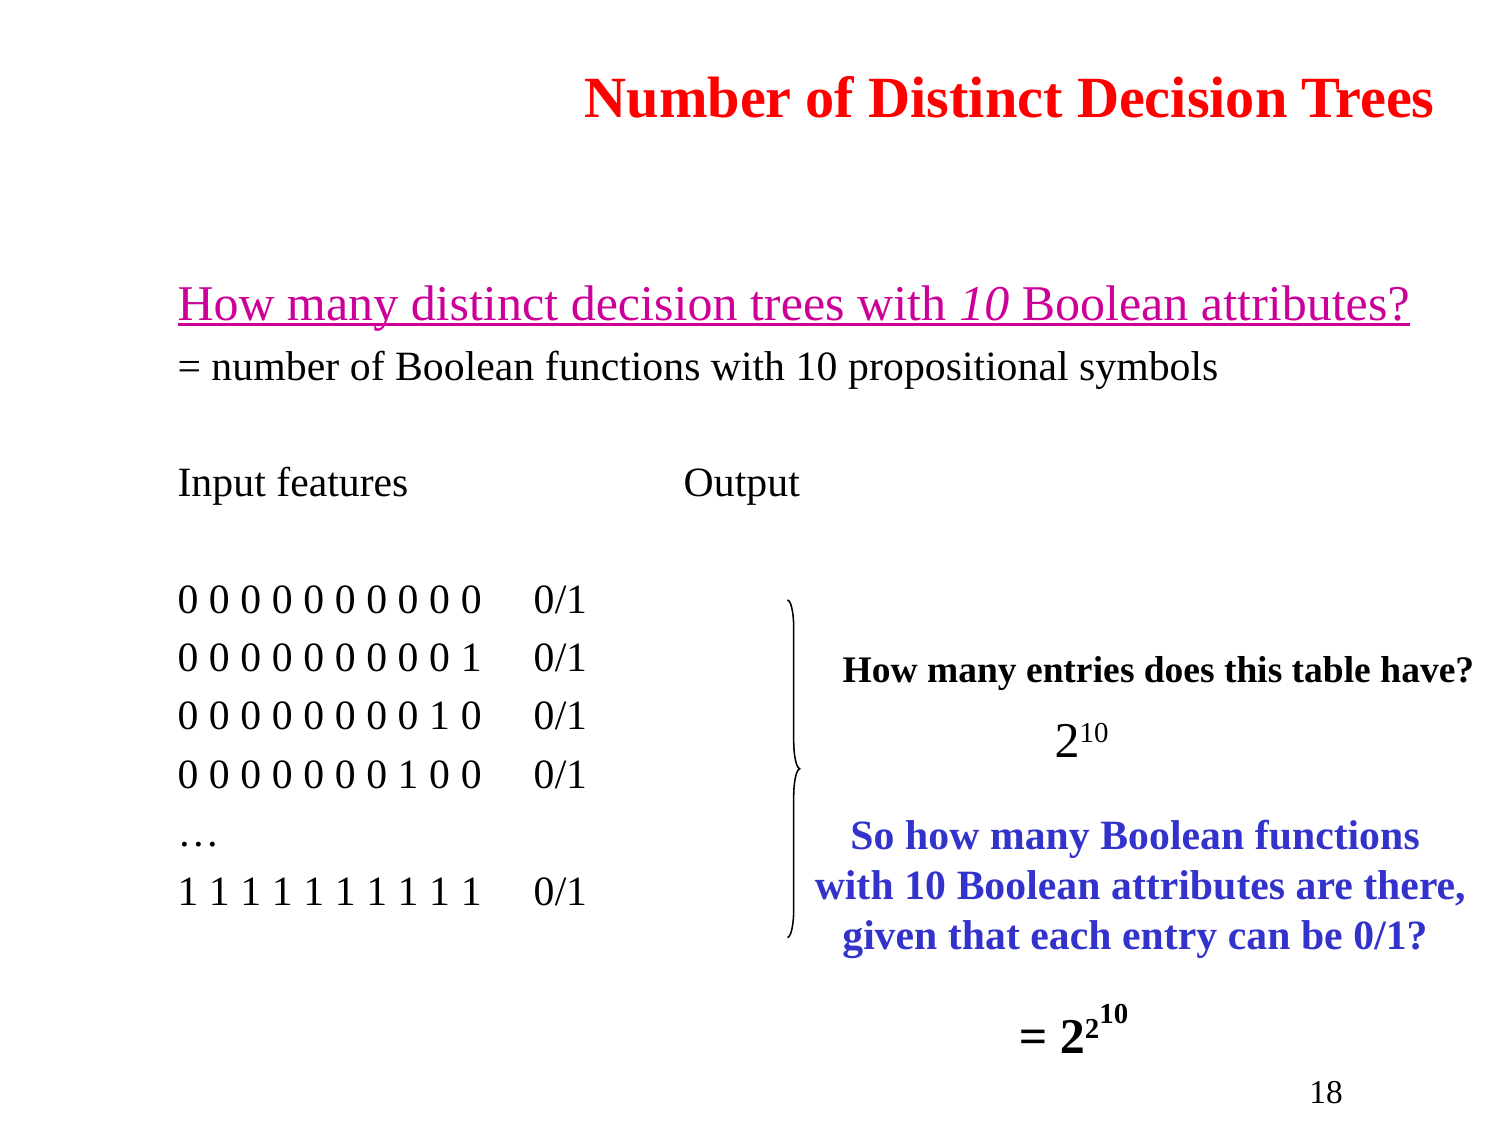

# Number of Distinct Decision Trees
How many distinct decision trees with 10 Boolean attributes?
= number of Boolean functions with 10 propositional symbols

Input features		Output

0 0 0 0 0 0 0 0 0 0	0/1
0 0 0 0 0 0 0 0 0 1	0/1
0 0 0 0 0 0 0 0 1 0	0/1
0 0 0 0 0 0 0 1 0 0	0/1
…
1 1 1 1 1 1 1 1 1 1	0/1

How many entries does this table have?

210
So how many Boolean functions
 with 10 Boolean attributes are there,
given that each entry can be 0/1?
= 2210